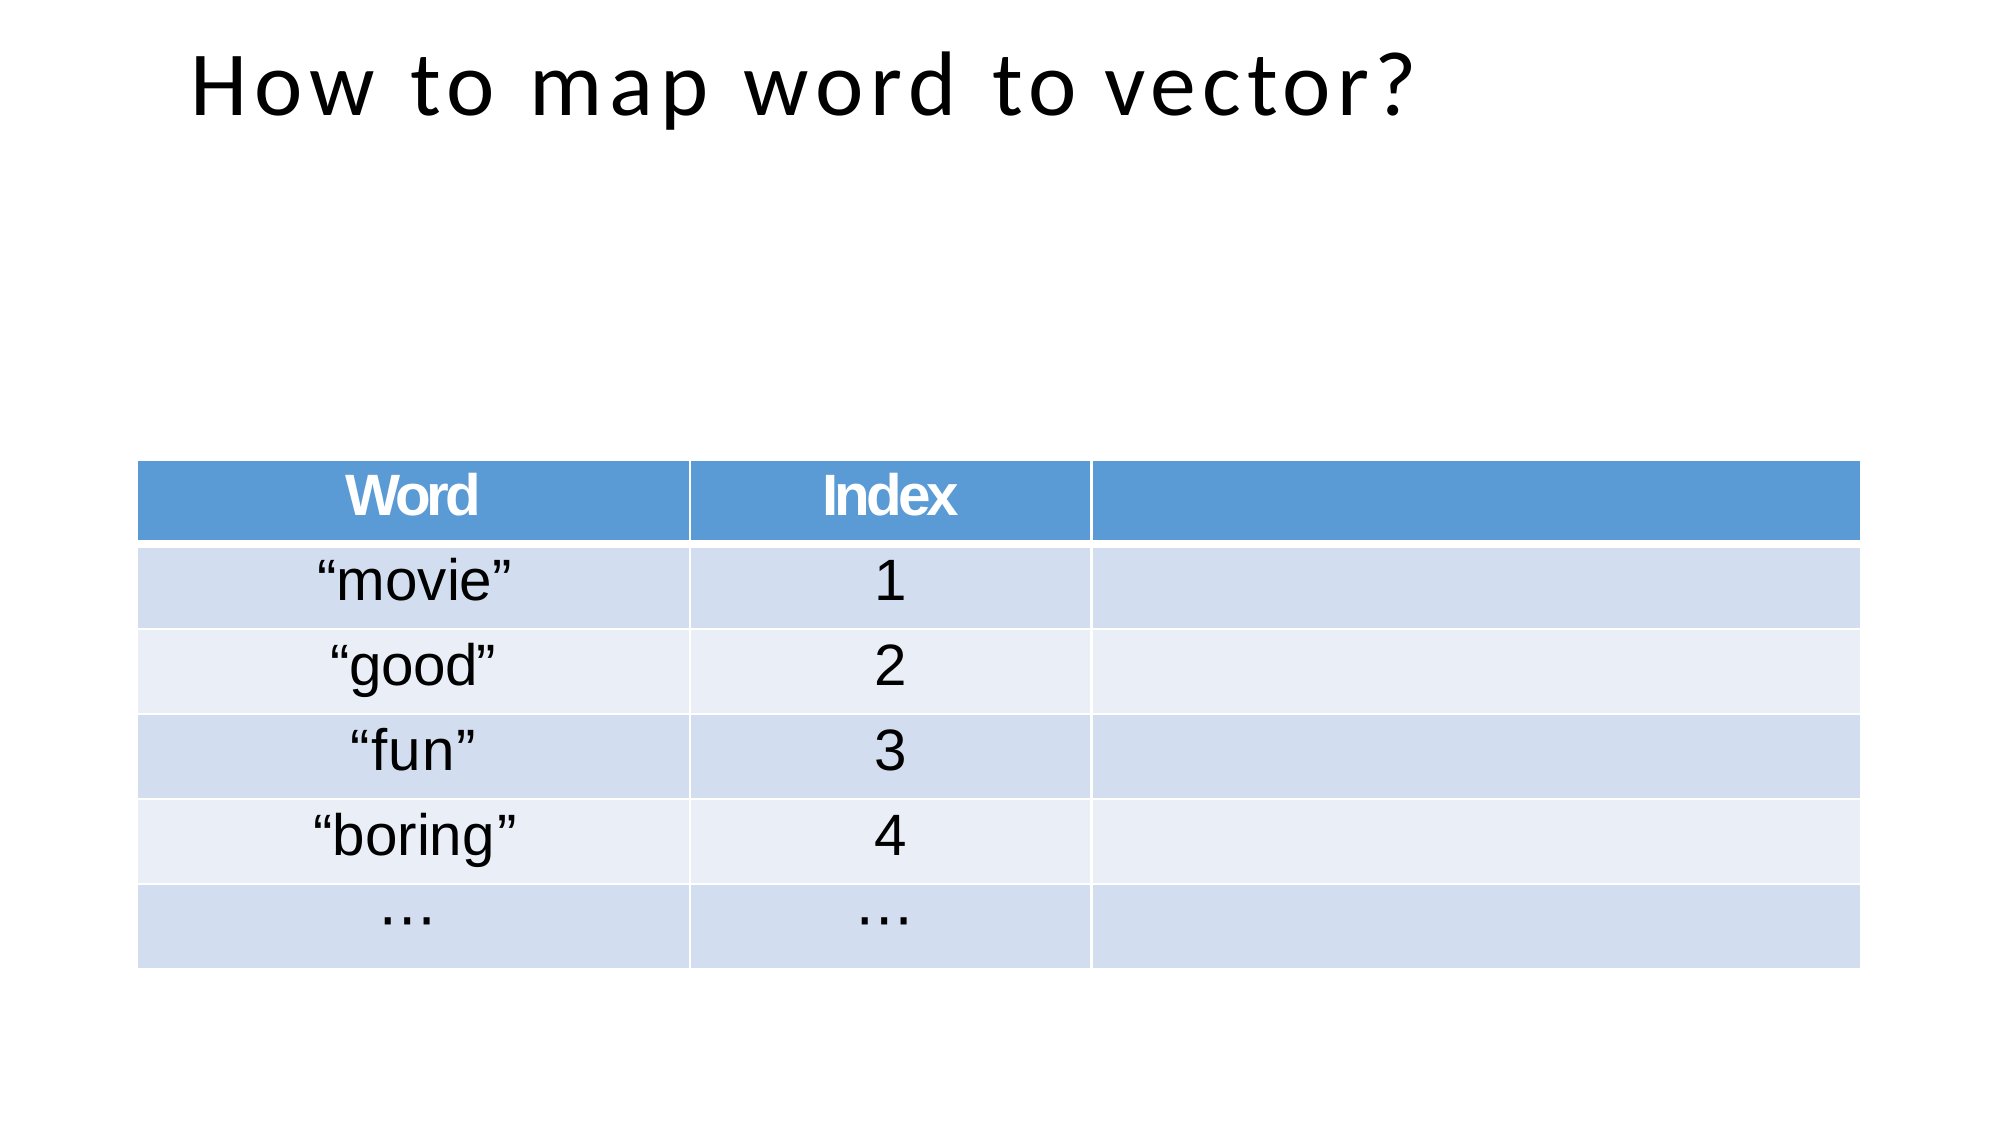

# How to map word to vector?
| Word | Index |  |
| --- | --- | --- |
| “movie” | 1 |  |
| “good” | 2 |  |
| “fun” | 3 |  |
| “boring” | 4 |  |
| ⋯ | ⋯ |  |